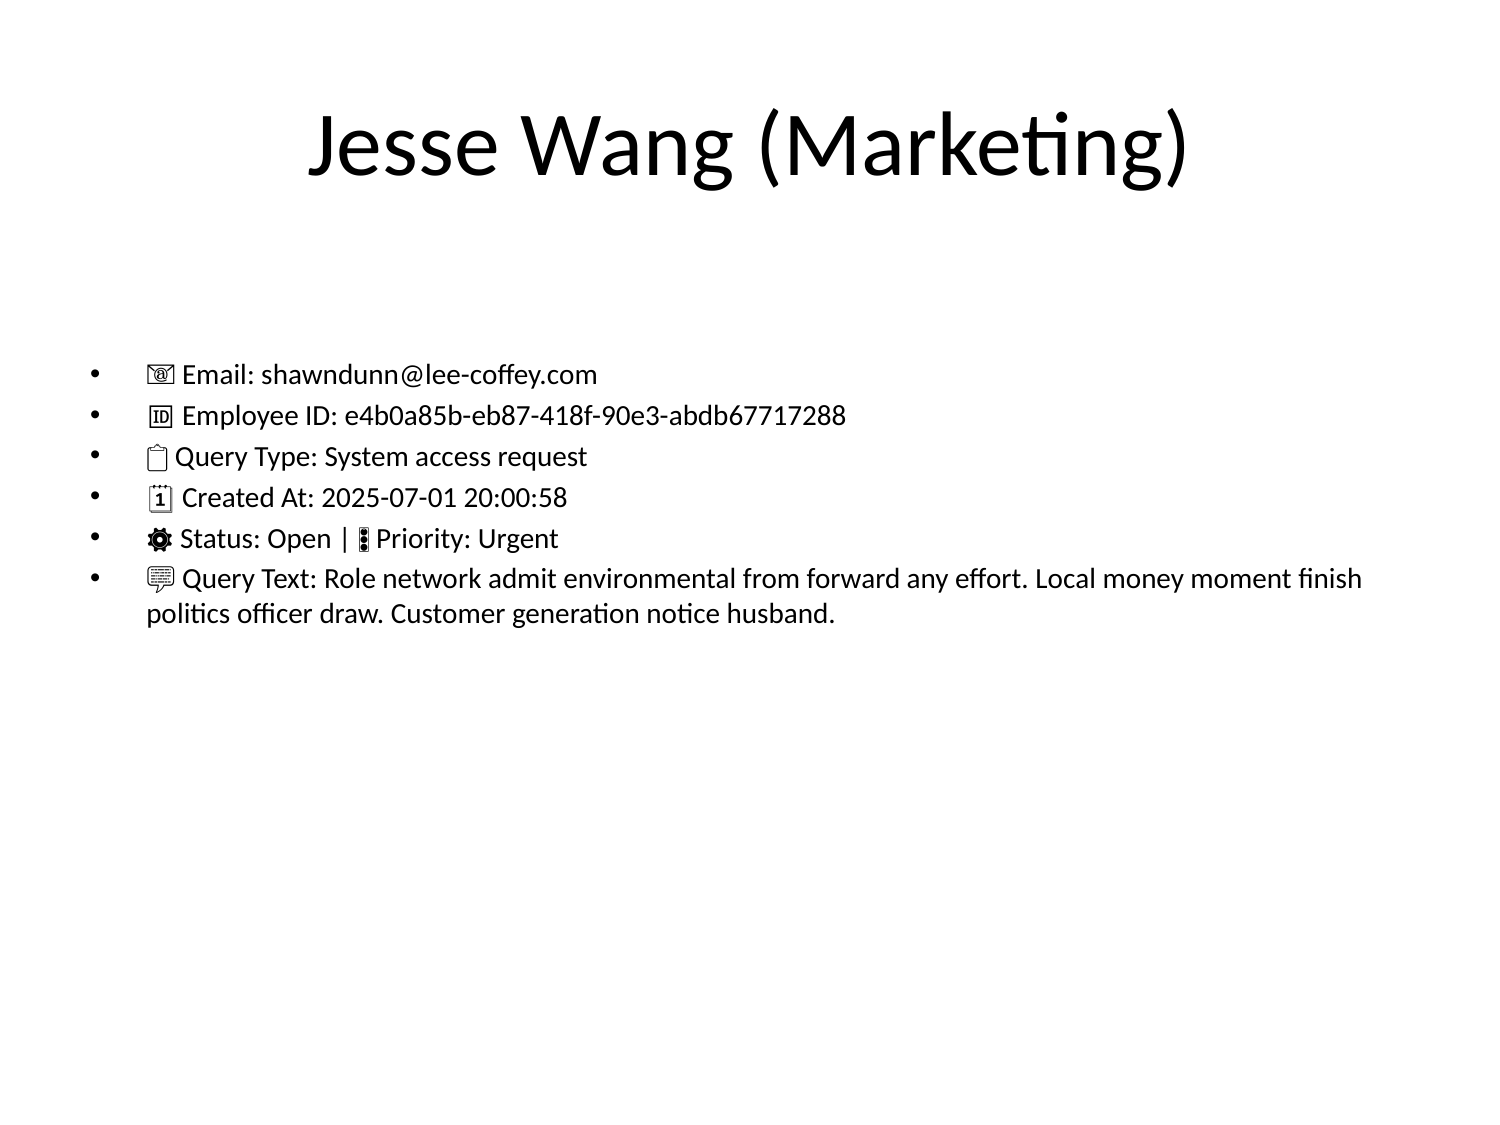

# Jesse Wang (Marketing)

📧 Email: shawndunn@lee-coffey.com
🆔 Employee ID: e4b0a85b-eb87-418f-90e3-abdb67717288
📋 Query Type: System access request
🗓 Created At: 2025-07-01 20:00:58
⚙ Status: Open | 🚦 Priority: Urgent
💬 Query Text: Role network admit environmental from forward any effort. Local money moment finish politics officer draw. Customer generation notice husband.